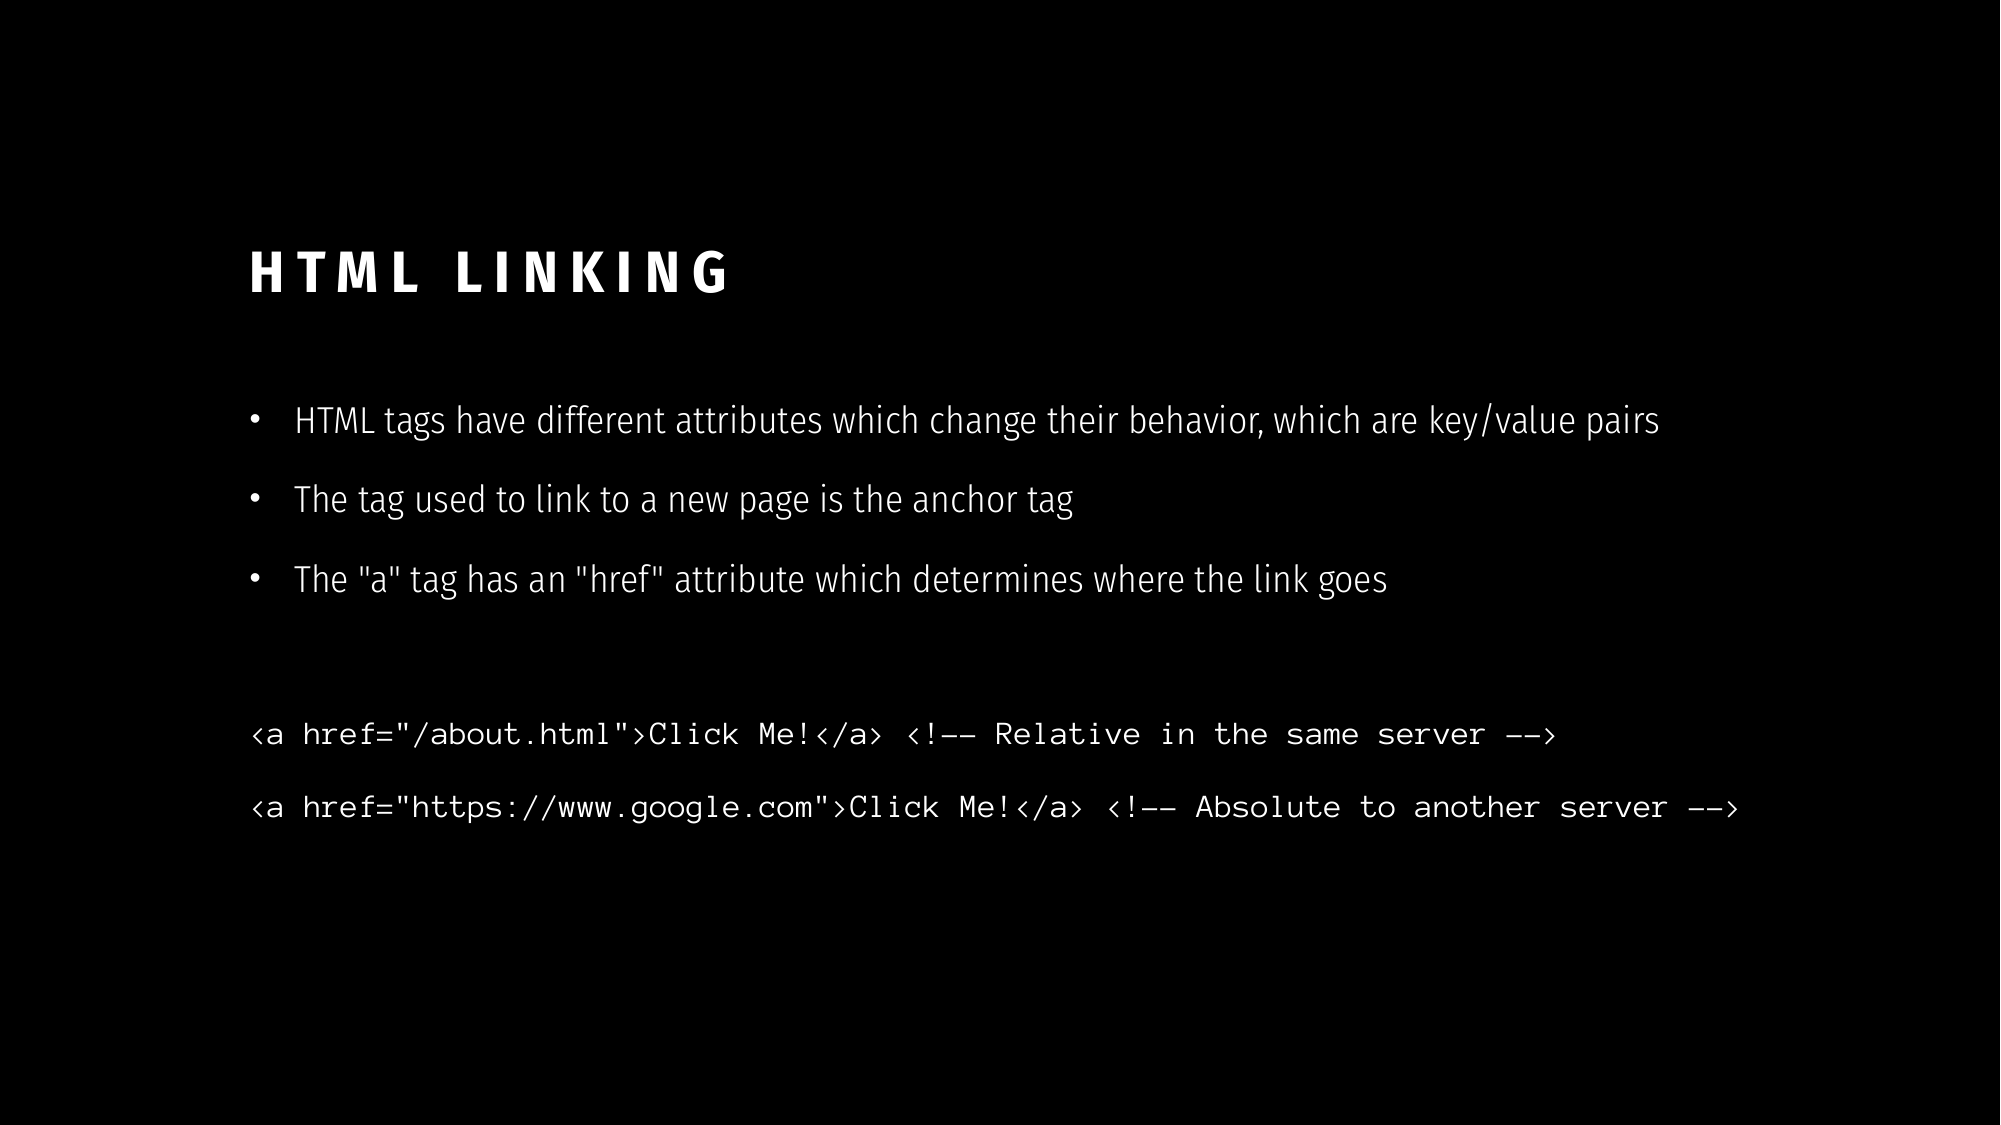

# HTML Linking
HTML tags have different attributes which change their behavior, which are key/value pairs
The tag used to link to a new page is the anchor tag
The "a" tag has an "href" attribute which determines where the link goes

<a href="/about.html">Click Me!</a> <!-- Relative in the same server -->
<a href="https://www.google.com">Click Me!</a> <!-- Absolute to another server -->